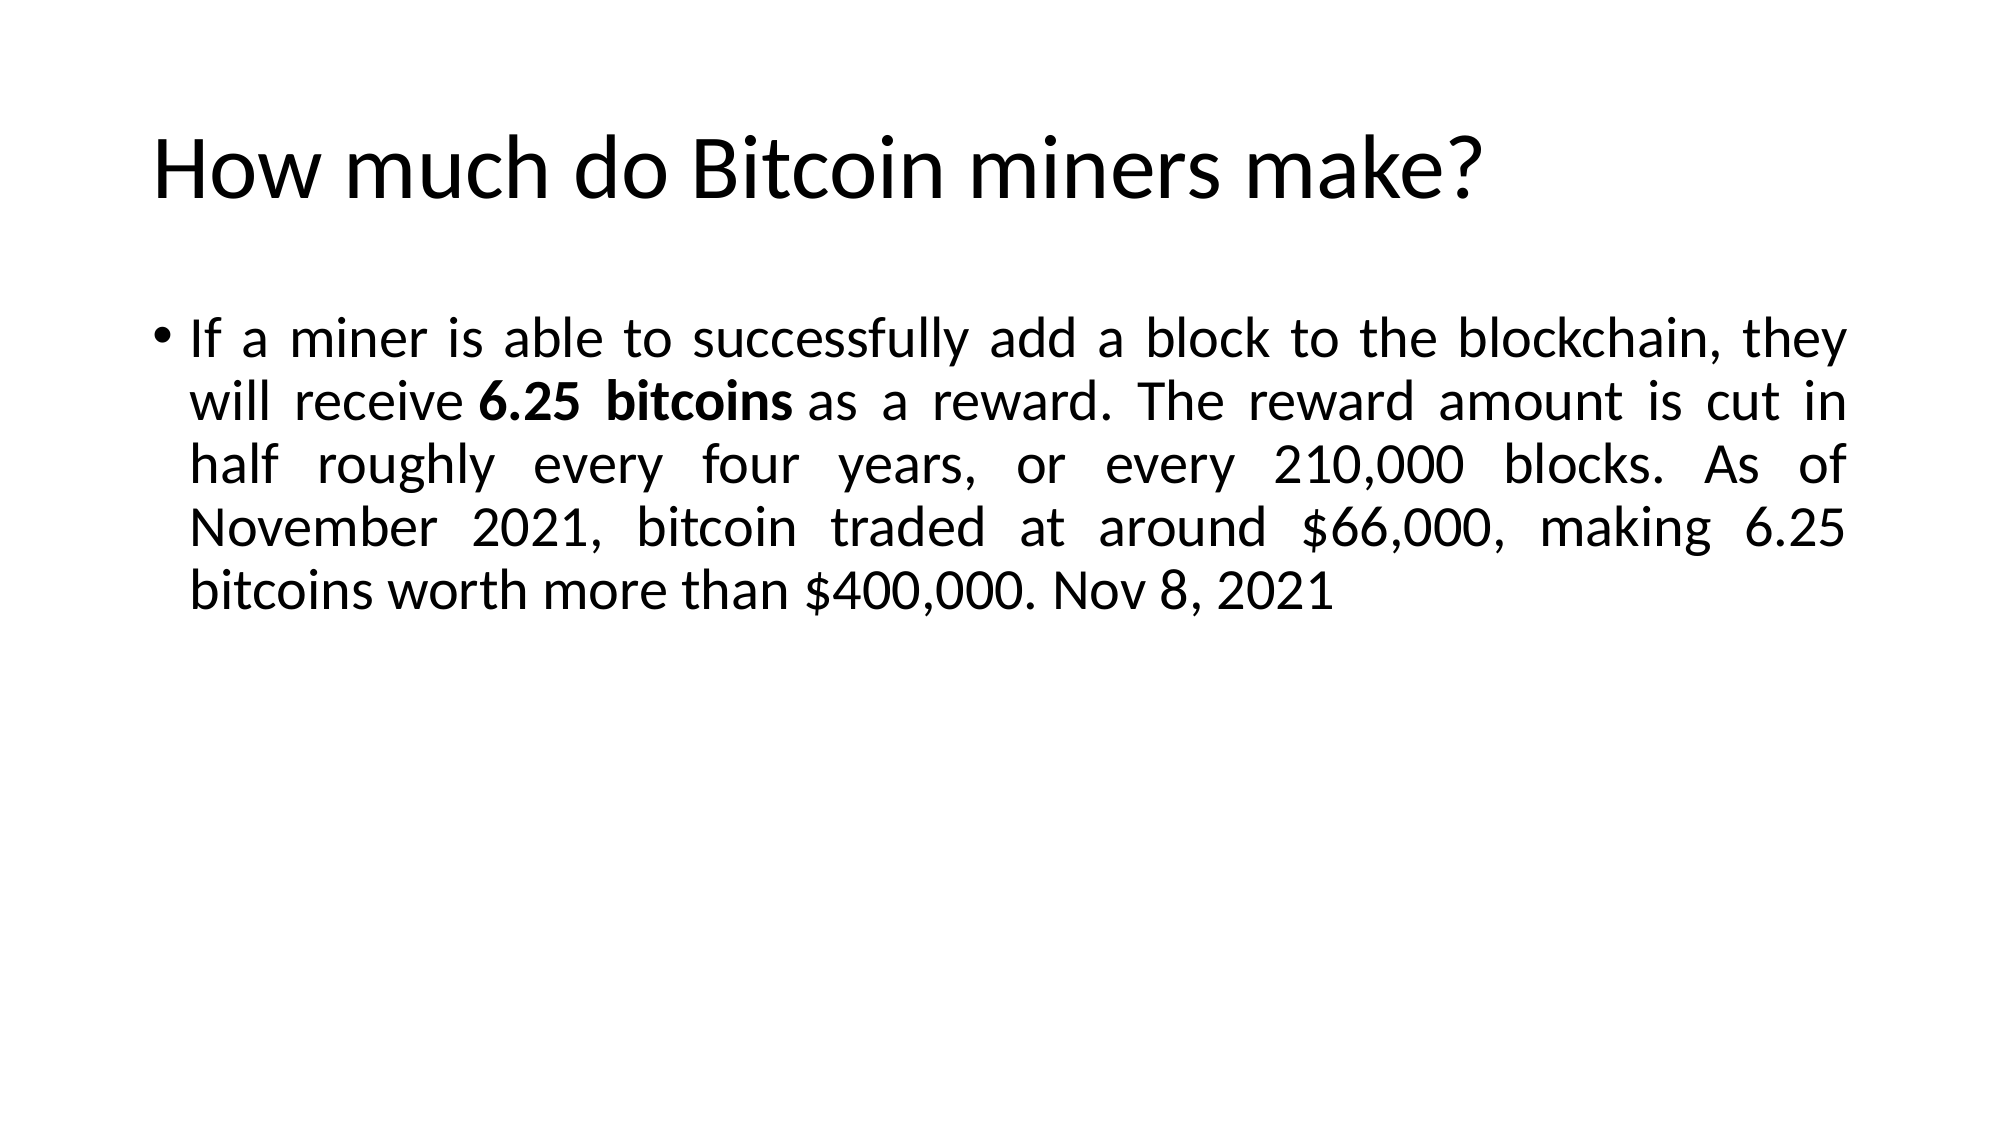

# How much do Bitcoin miners make?
If a miner is able to successfully add a block to the blockchain, they will receive 6.25 bitcoins as a reward. The reward amount is cut in half roughly every four years, or every 210,000 blocks. As of November 2021, bitcoin traded at around $66,000, making 6.25 bitcoins worth more than $400,000. Nov 8, 2021